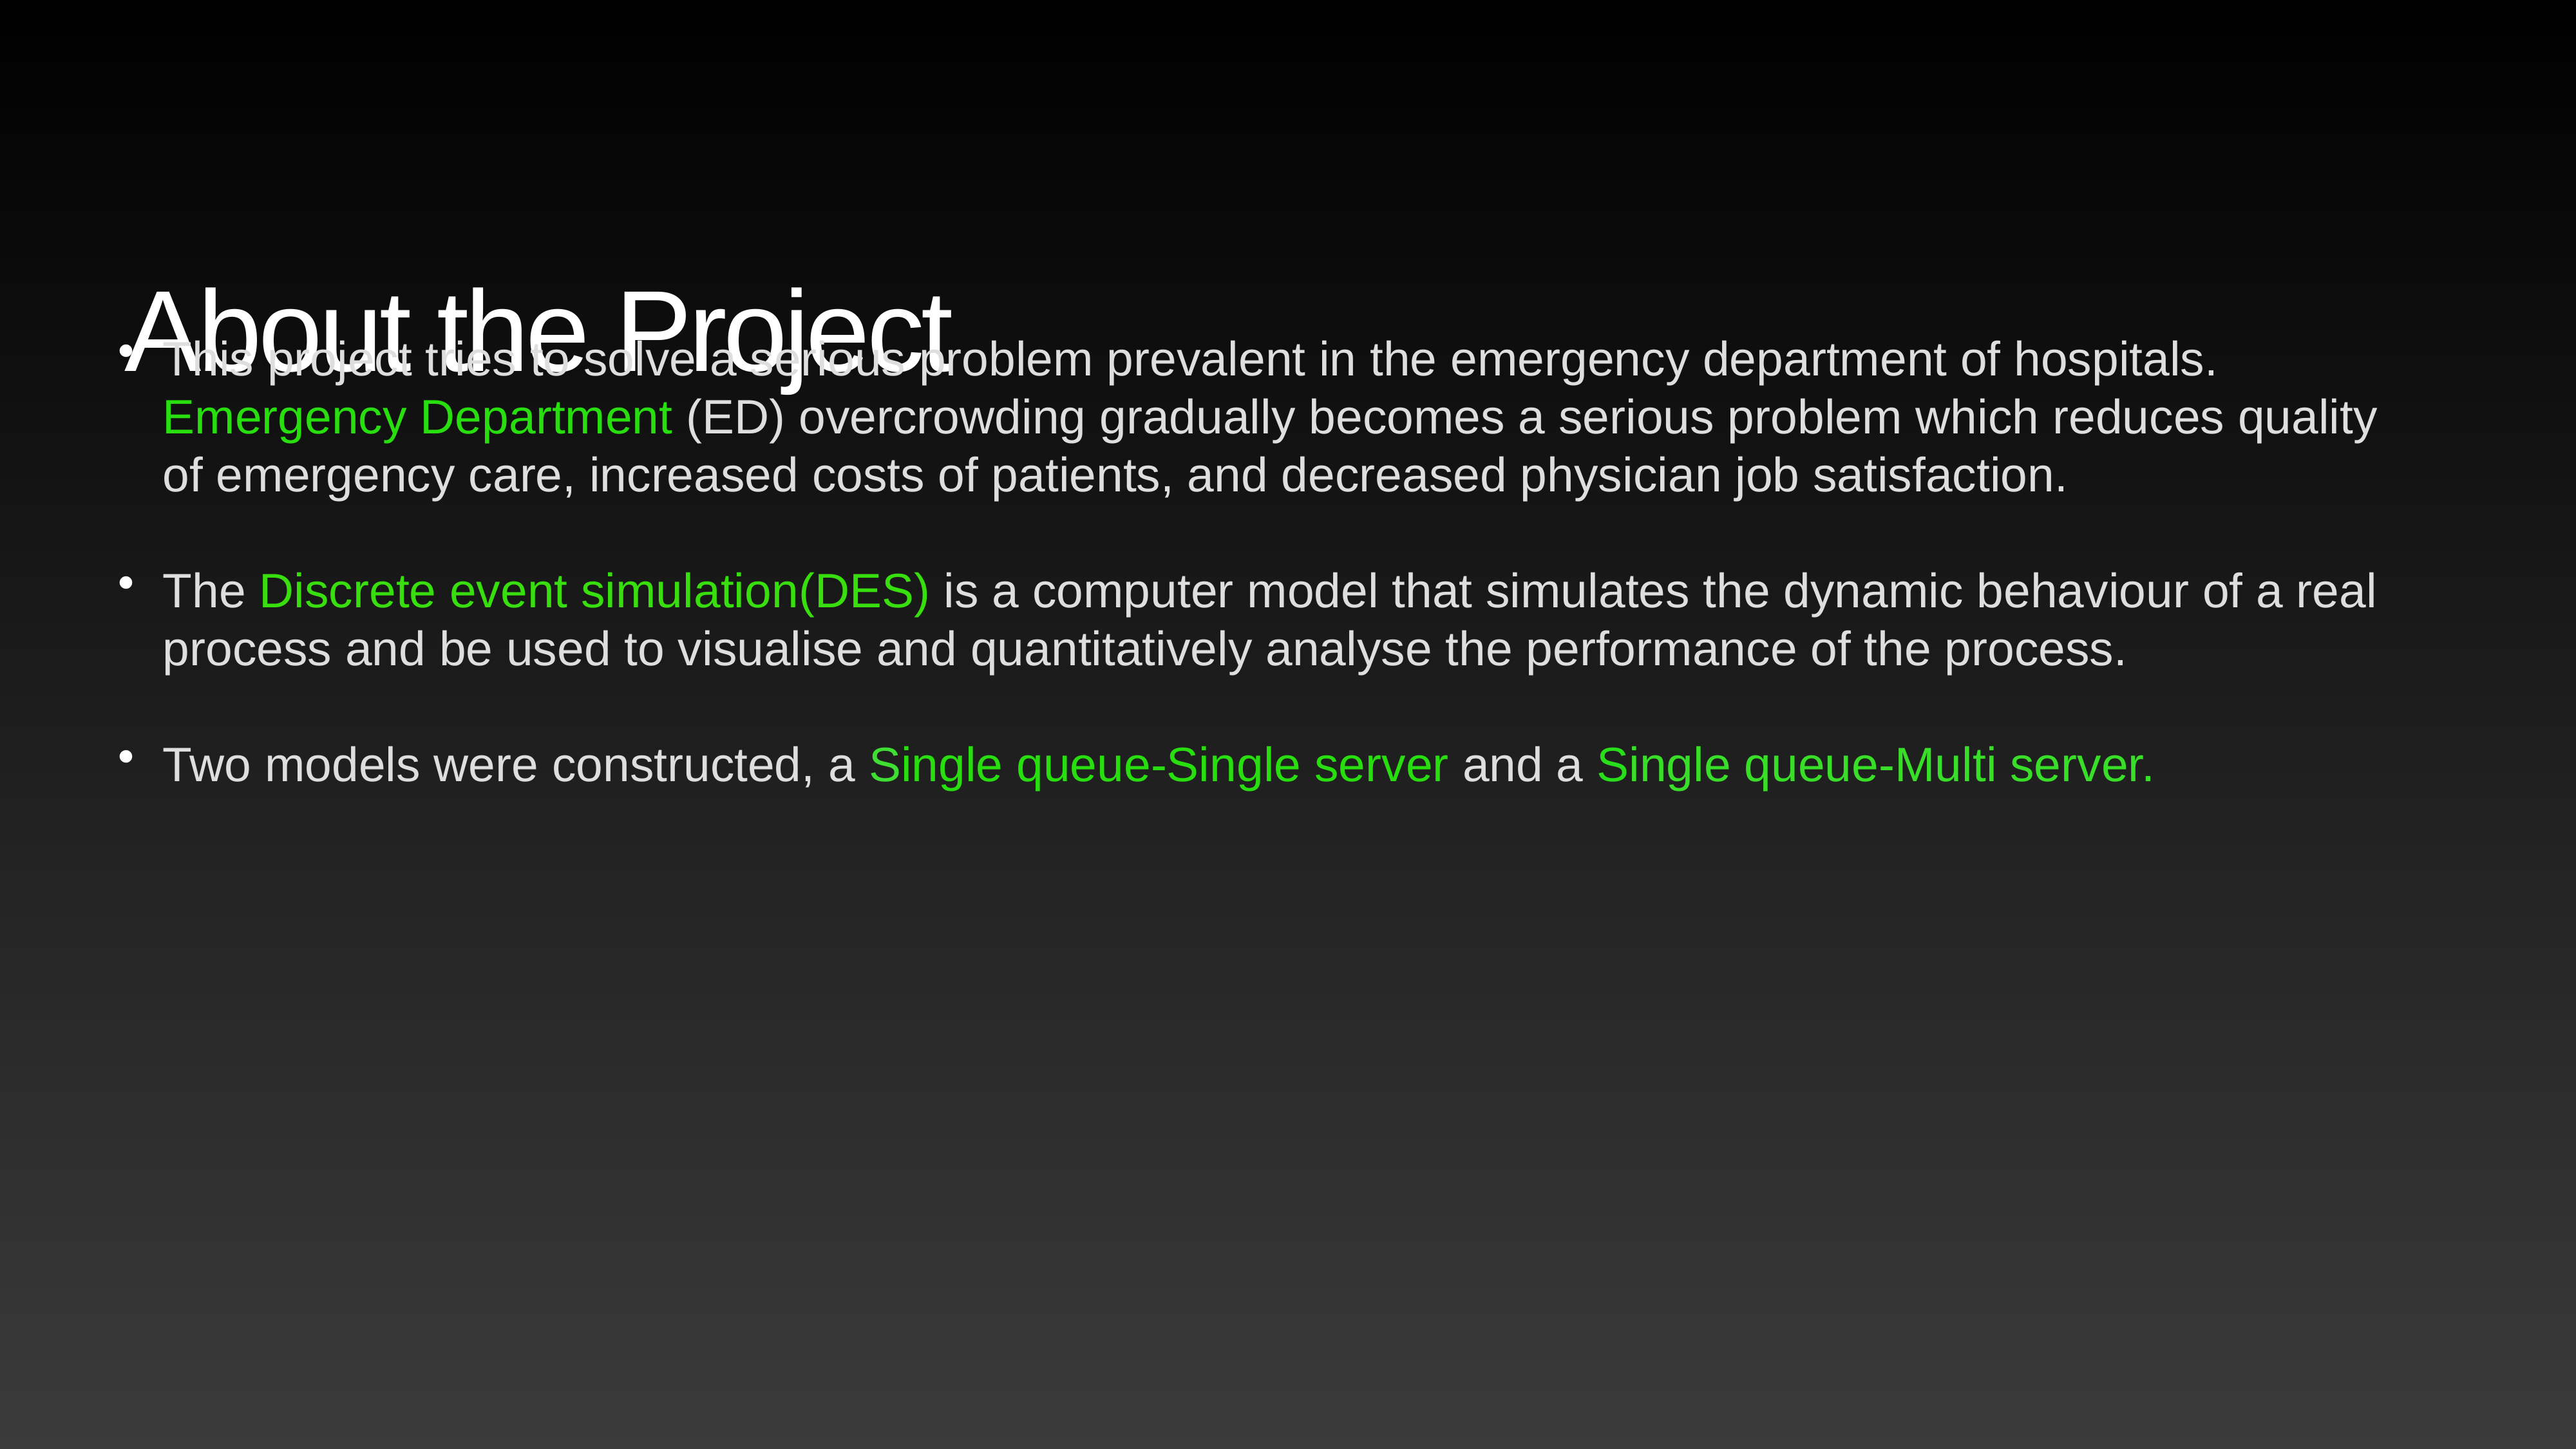

# About the Project
This project tries to solve a serious problem prevalent in the emergency department of hospitals. Emergency Department (ED) overcrowding gradually becomes a serious problem which reduces quality of emergency care, increased costs of patients, and decreased physician job satisfaction.

The Discrete event simulation(DES) is a computer model that simulates the dynamic behaviour of a real process and be used to visualise and quantitatively analyse the performance of the process.

Two models were constructed, a Single queue-Single server and a Single queue-Multi server.